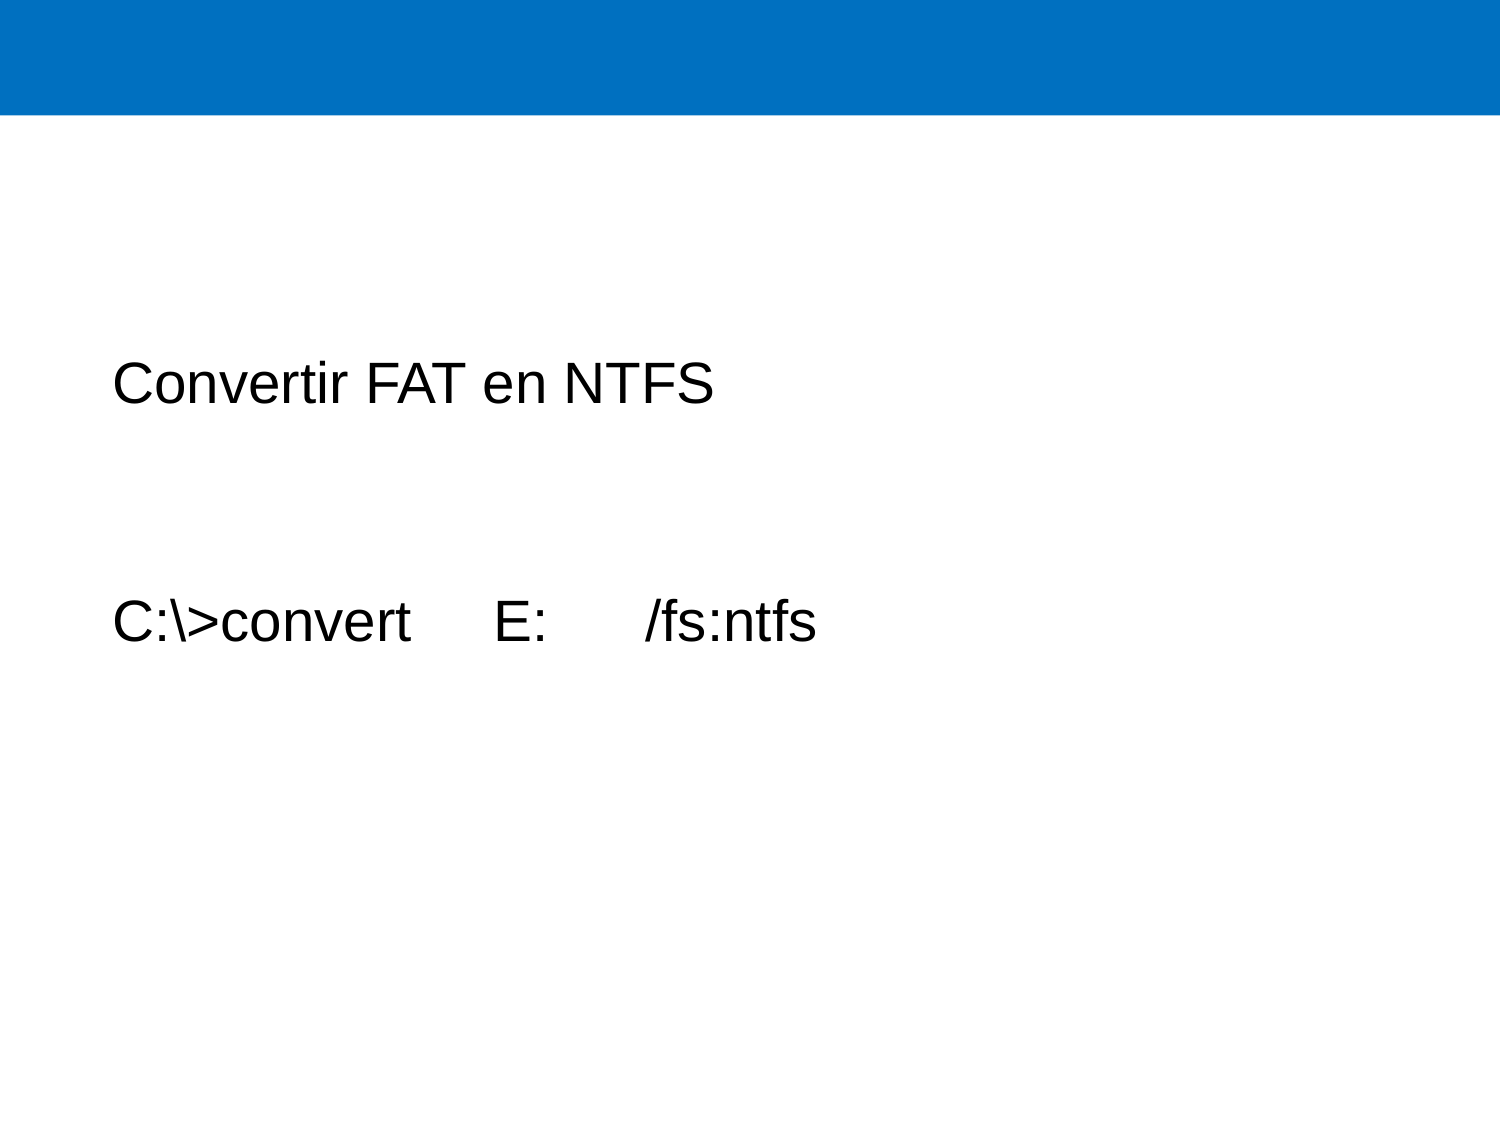

# Convertir FAT en NTFS C:\>convert     E:      /fs:ntfs